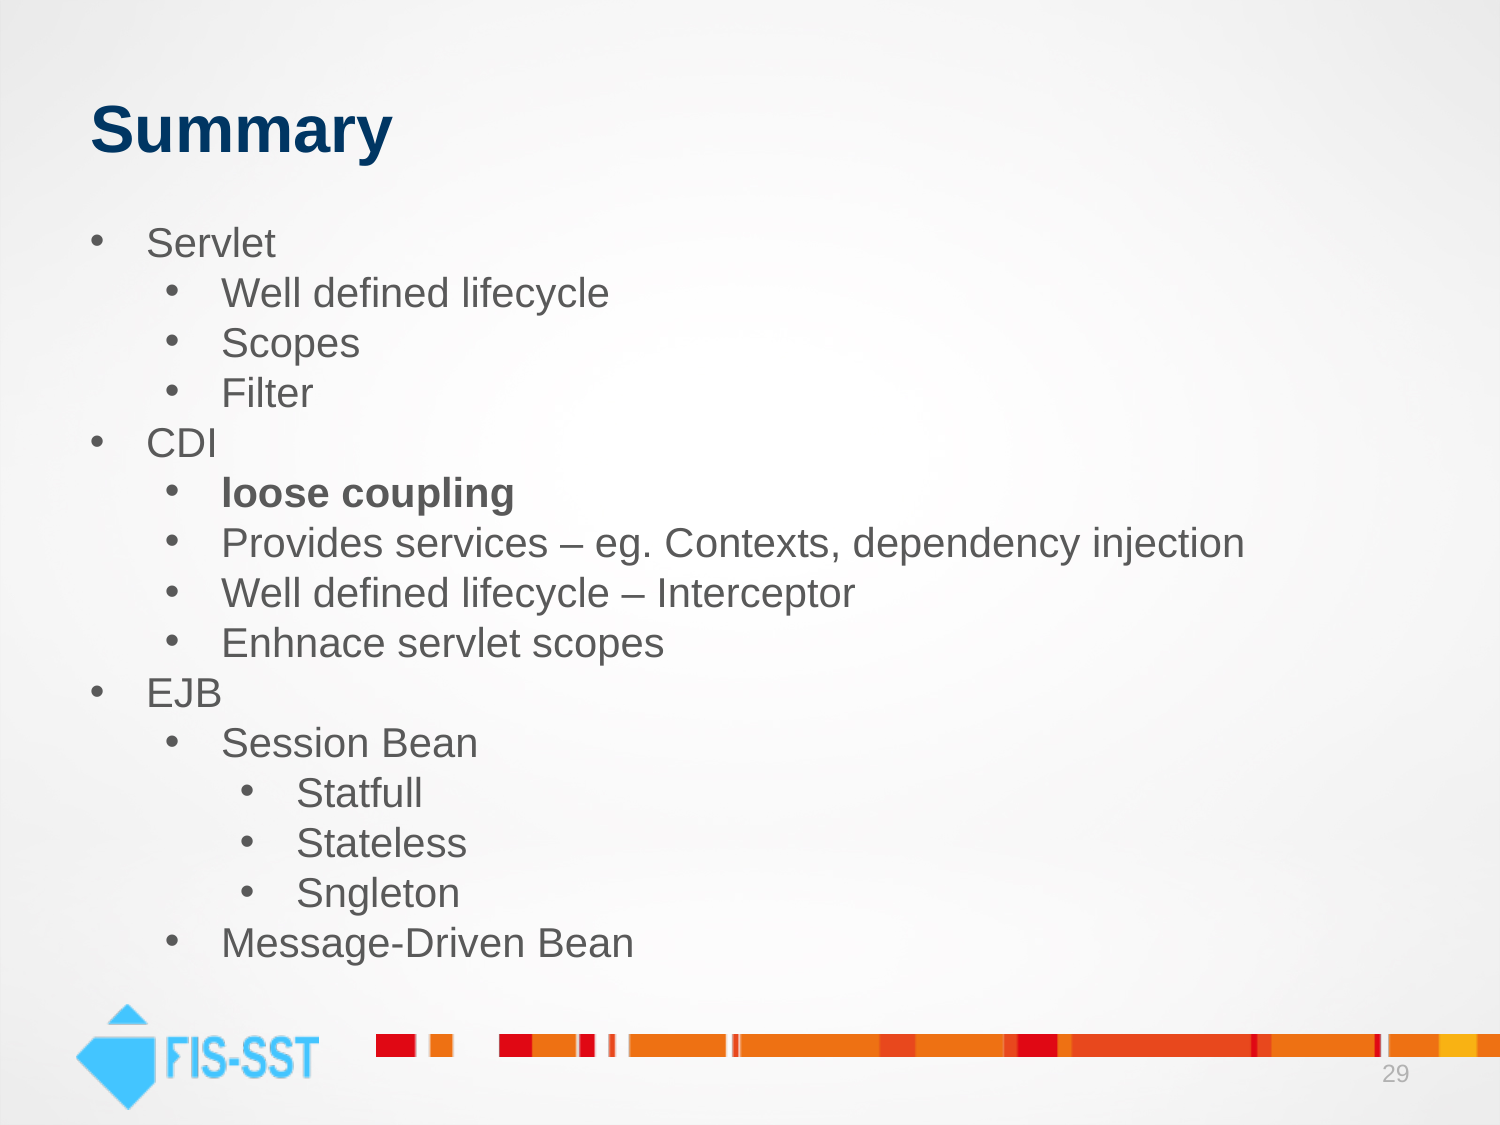

# Summary
Servlet
Well defined lifecycle
Scopes
Filter
CDI
loose coupling
Provides services – eg. Contexts, dependency injection
Well defined lifecycle – Interceptor
Enhnace servlet scopes
EJB
Session Bean
Statfull
Stateless
Sngleton
Message-Driven Bean
29